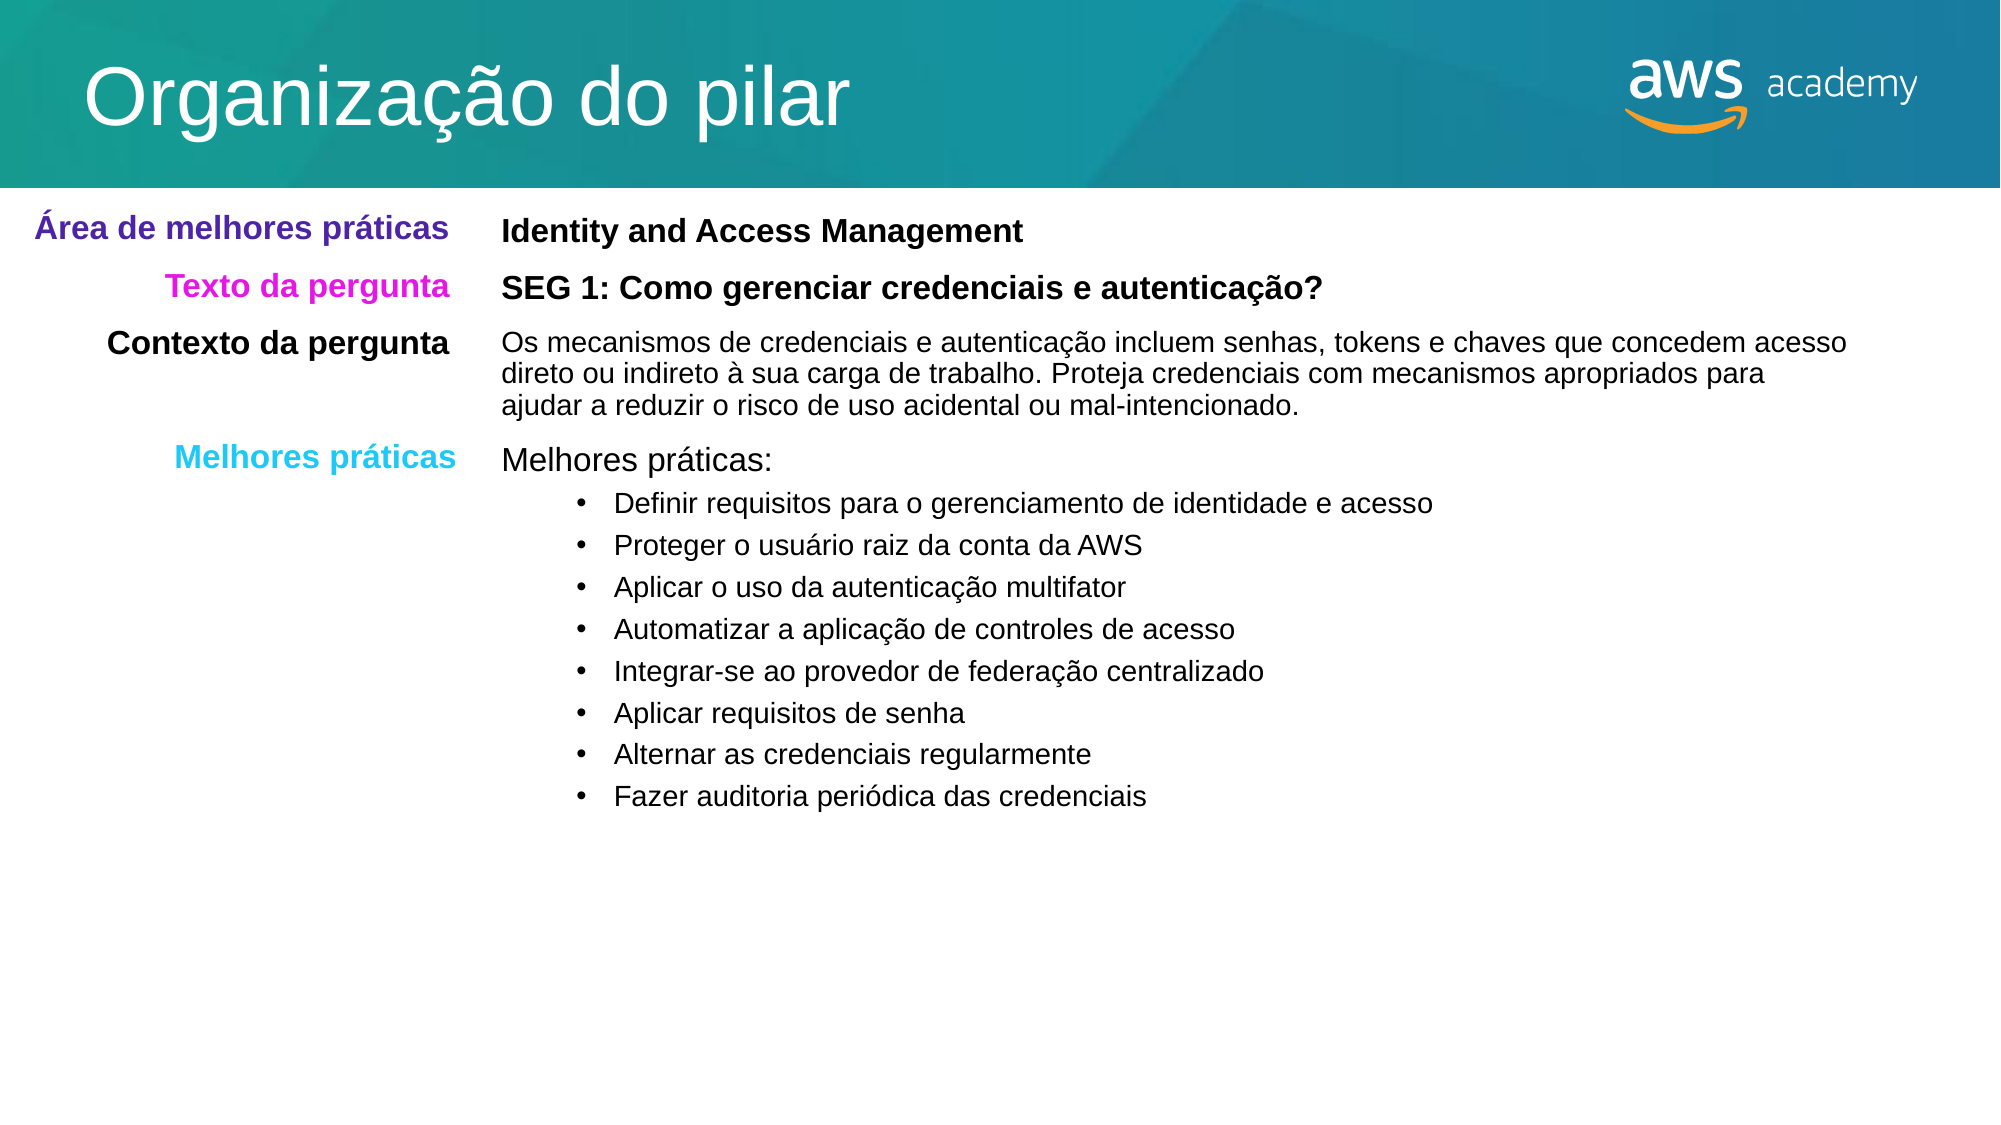

# Organização do pilar
Área de melhores práticas
Identity and Access Management
SEG 1: Como gerenciar credenciais e autenticação?
Os mecanismos de credenciais e autenticação incluem senhas, tokens e chaves que concedem acesso direto ou indireto à sua carga de trabalho. Proteja credenciais com mecanismos apropriados para ajudar a reduzir o risco de uso acidental ou mal-intencionado.
Melhores práticas:
Definir requisitos para o gerenciamento de identidade e acesso
Proteger o usuário raiz da conta da AWS
Aplicar o uso da autenticação multifator
Automatizar a aplicação de controles de acesso
Integrar-se ao provedor de federação centralizado
Aplicar requisitos de senha
Alternar as credenciais regularmente
Fazer auditoria periódica das credenciais
Texto da pergunta
Contexto da pergunta
Melhores práticas